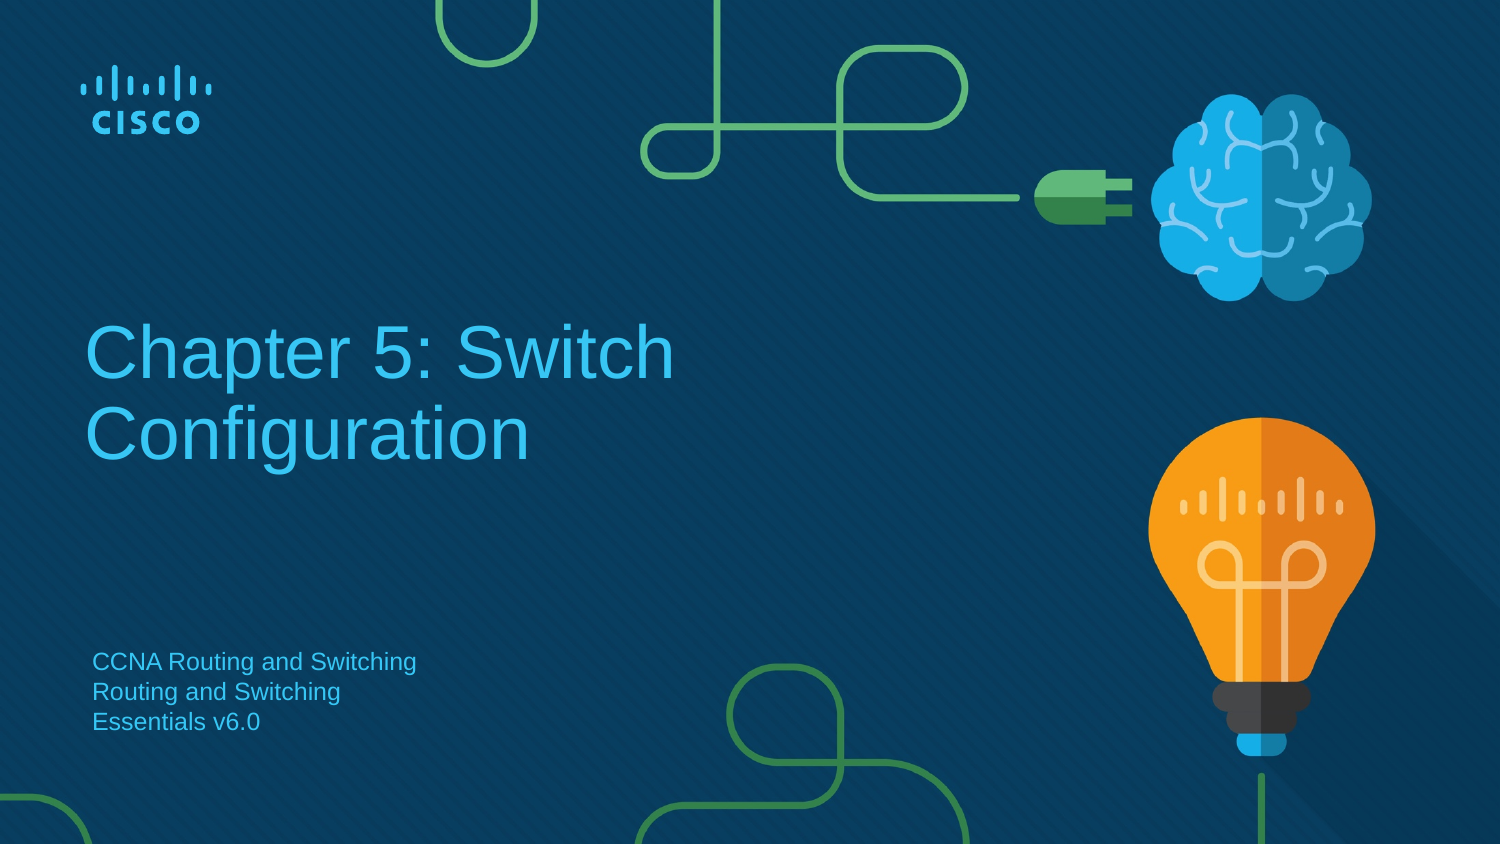

# Chapter 5: Switch Configuration
CCNA Routing and Switching
Routing and Switching Essentials v6.0